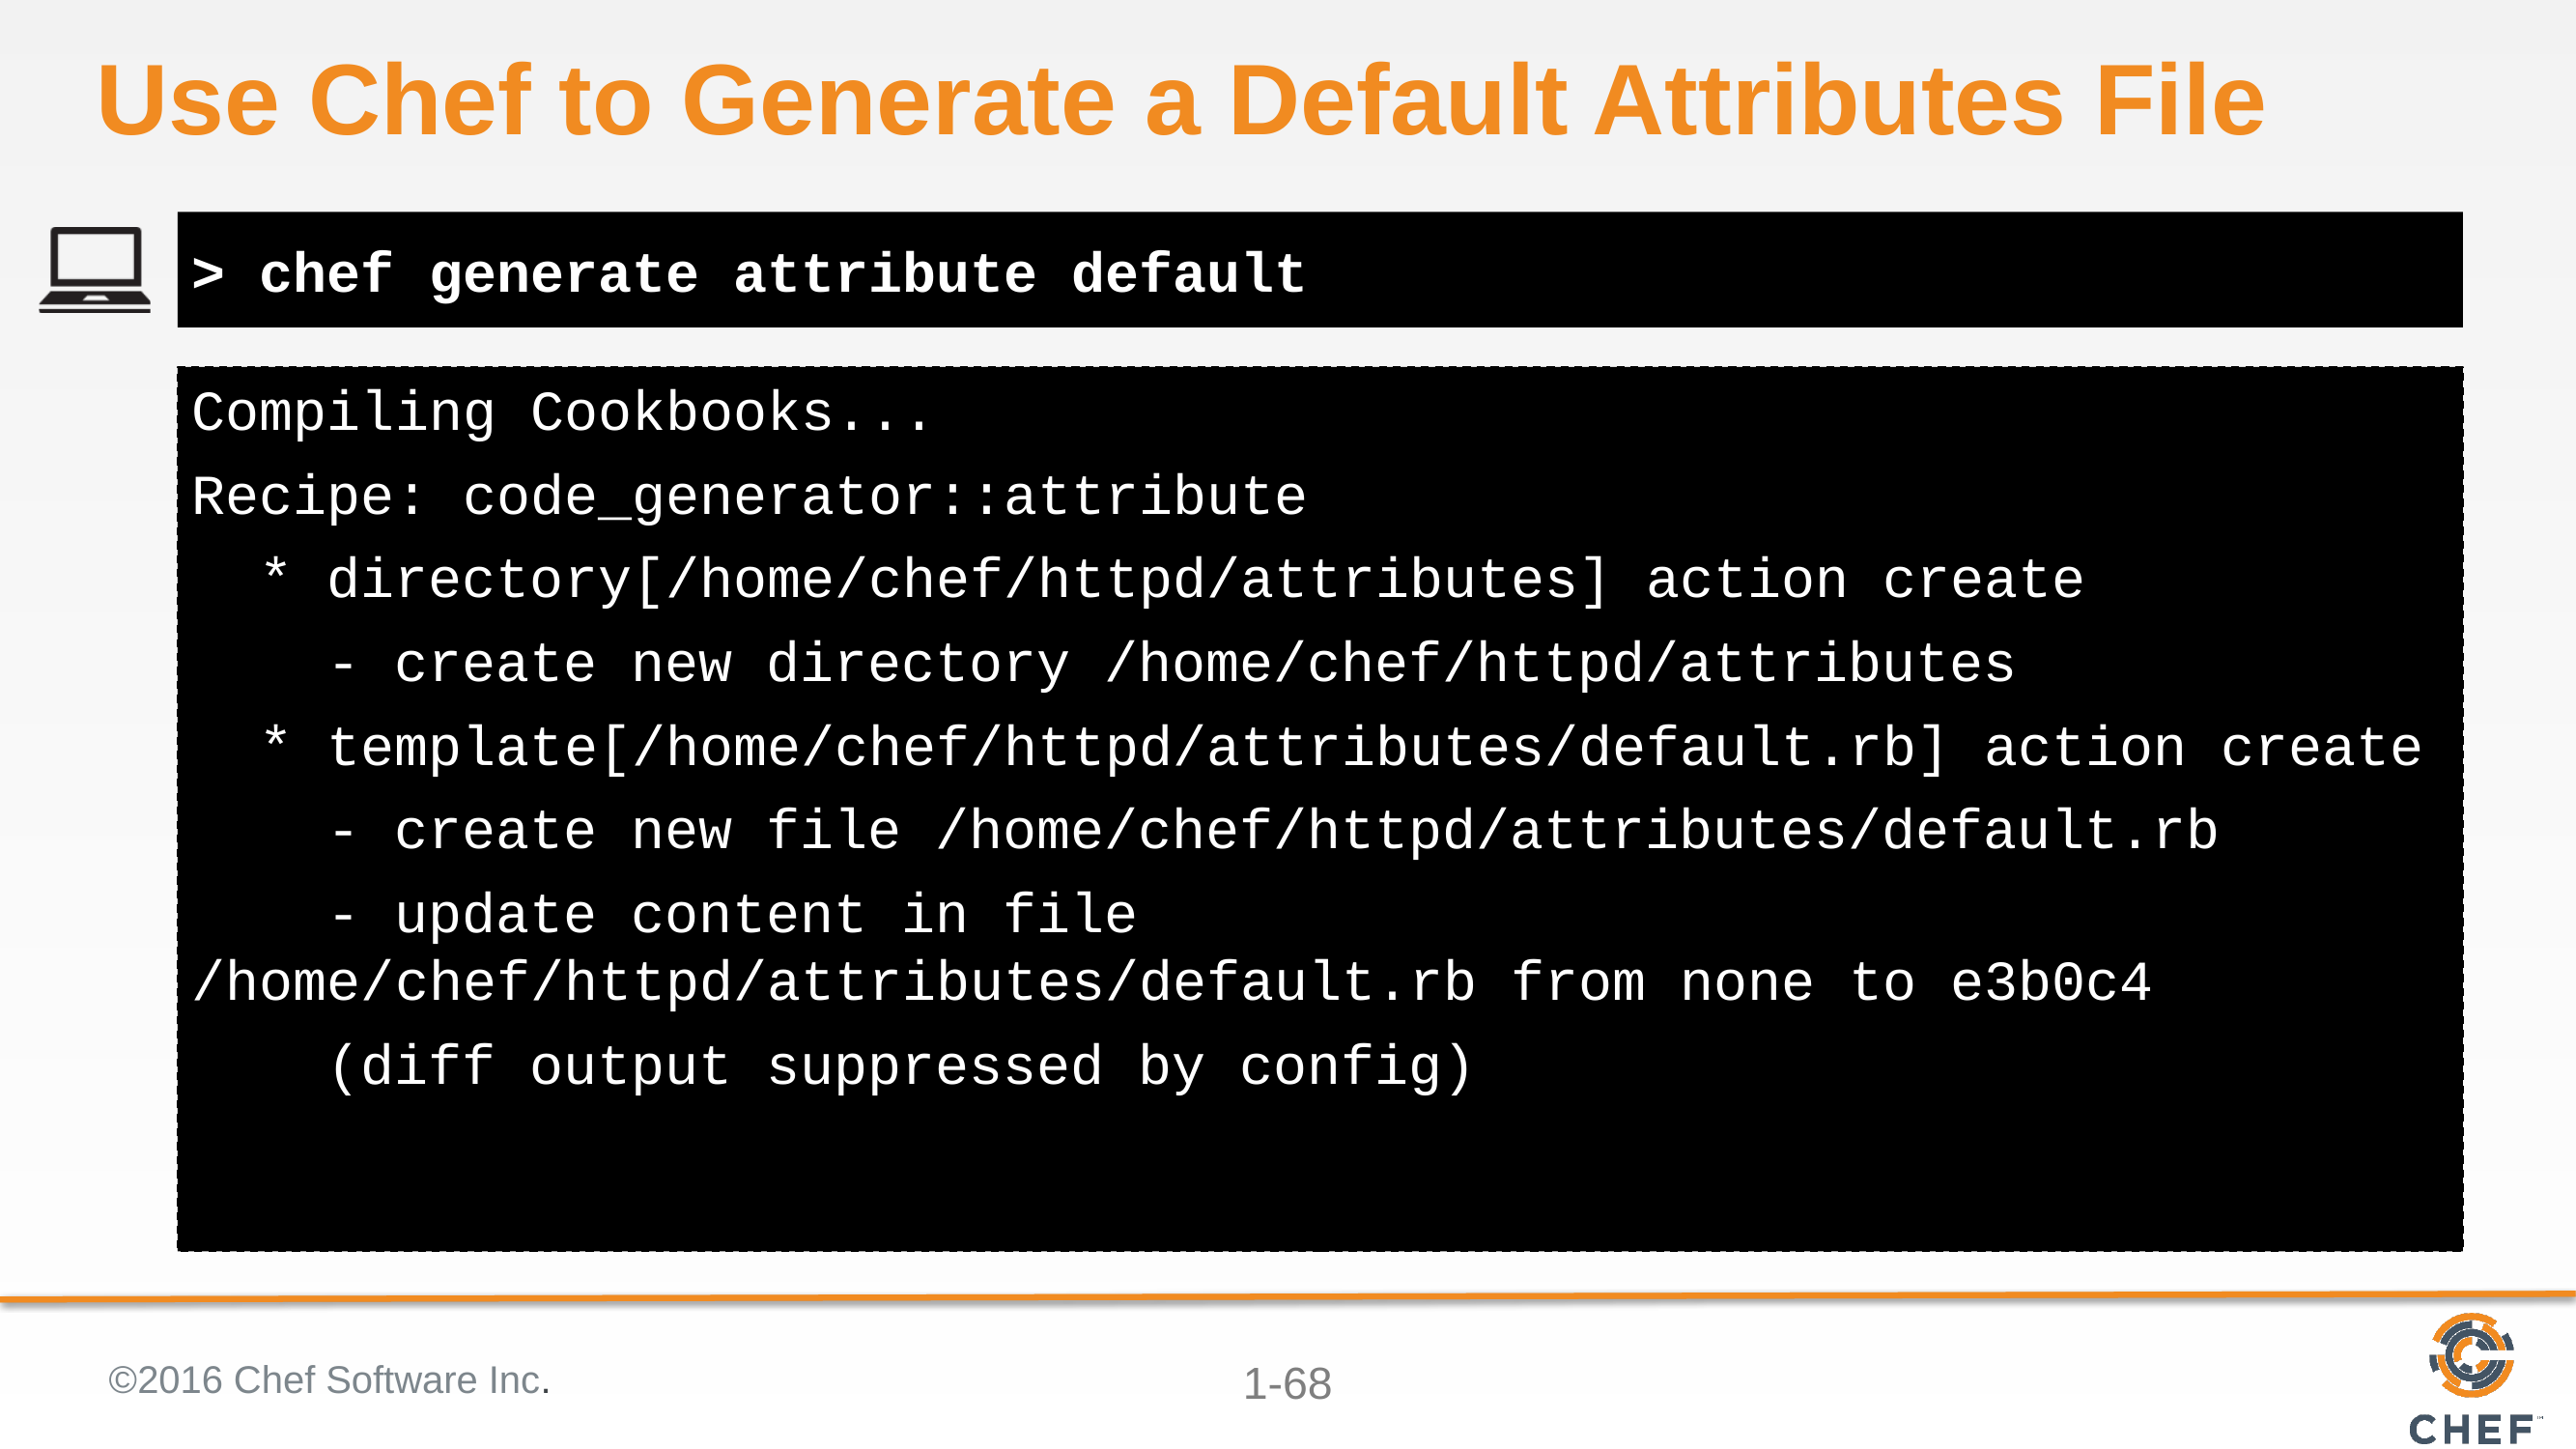

# Use Chef to Generate a Default Attributes File
> chef generate attribute default
Compiling Cookbooks...
Recipe: code_generator::attribute
  * directory[/home/chef/httpd/attributes] action create
    - create new directory /home/chef/httpd/attributes
  * template[/home/chef/httpd/attributes/default.rb] action create
    - create new file /home/chef/httpd/attributes/default.rb
    - update content in file /home/chef/httpd/attributes/default.rb from none to e3b0c4
    (diff output suppressed by config)